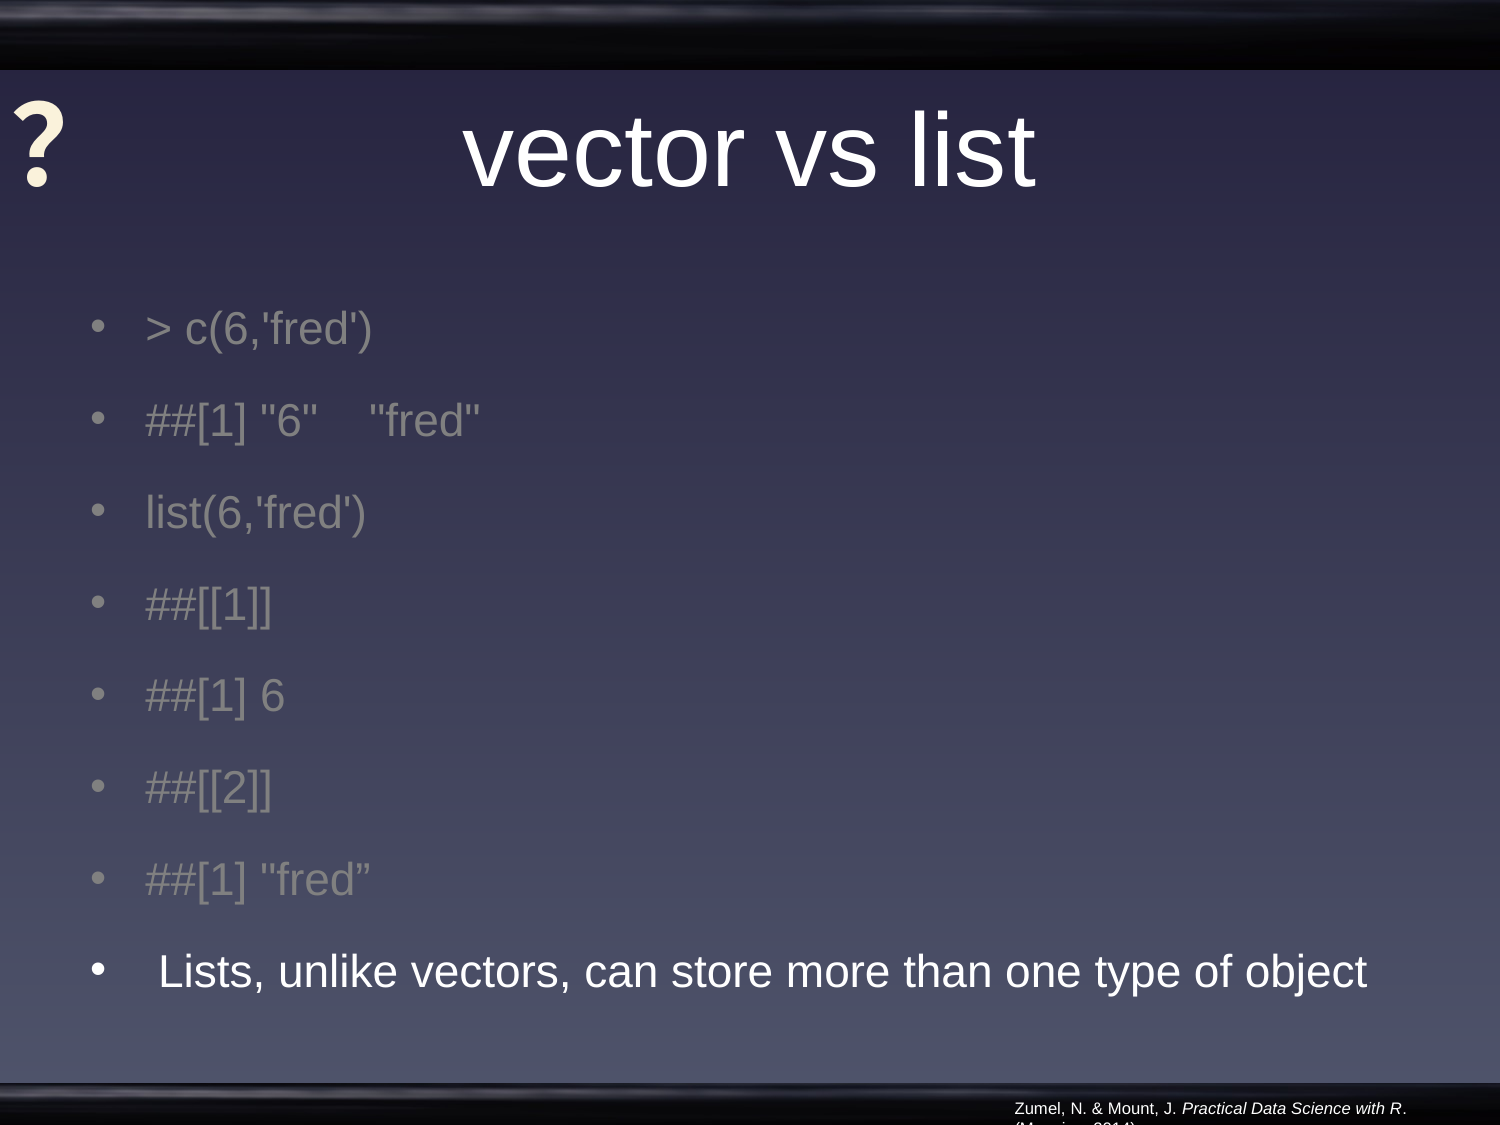

# vector vs list
> c(6,'fred')
##[1] "6"    "fred"
list(6,'fred')
##[[1]]
##[1] 6
##[[2]]
##[1] "fred”
 Lists, unlike vectors, can store more than one type of object